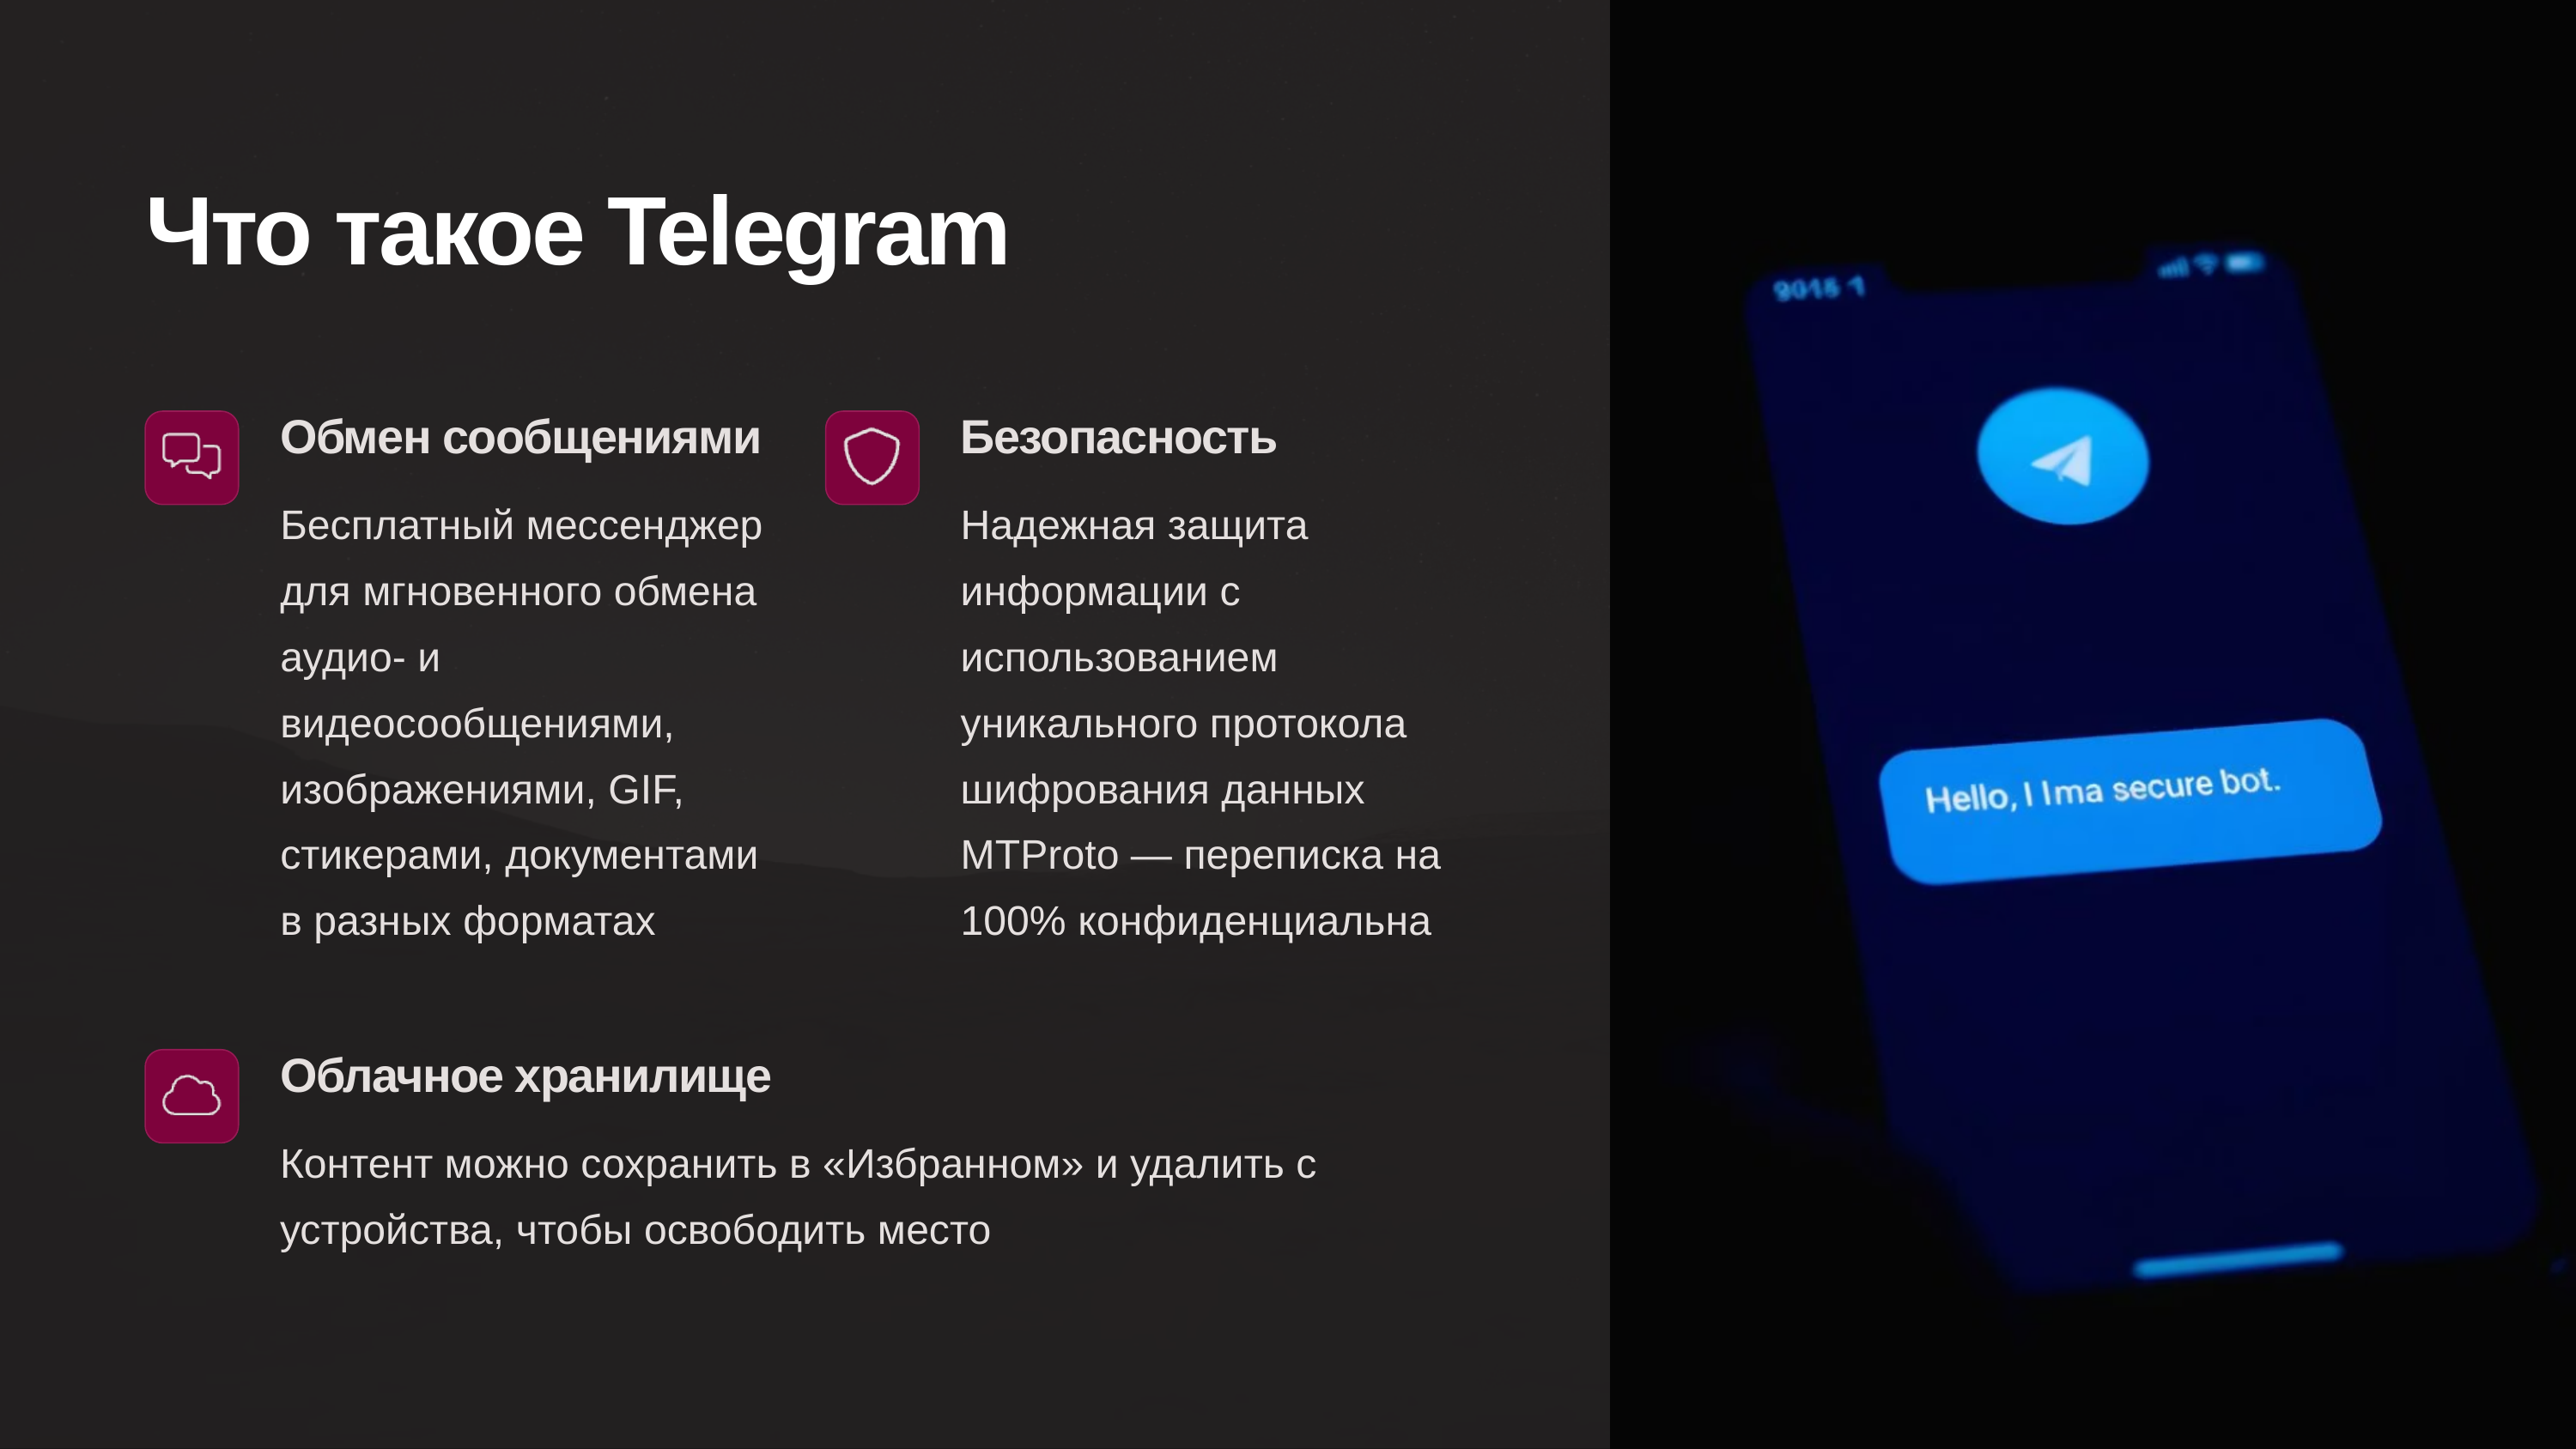

Что такое Telegram

Обмен сообщениями

Безопасность

Бесплатный мессенджер для мгновенного обмена аудио- и видеосообщениями, изображениями, GIF, стикерами, документами в разных форматах

Надежная защита информации с использованием уникального протокола шифрования данных MTProto — переписка на 100% конфиденциальна

Облачное хранилище

Контент можно сохранить в «Избранном» и удалить с устройства, чтобы освободить место